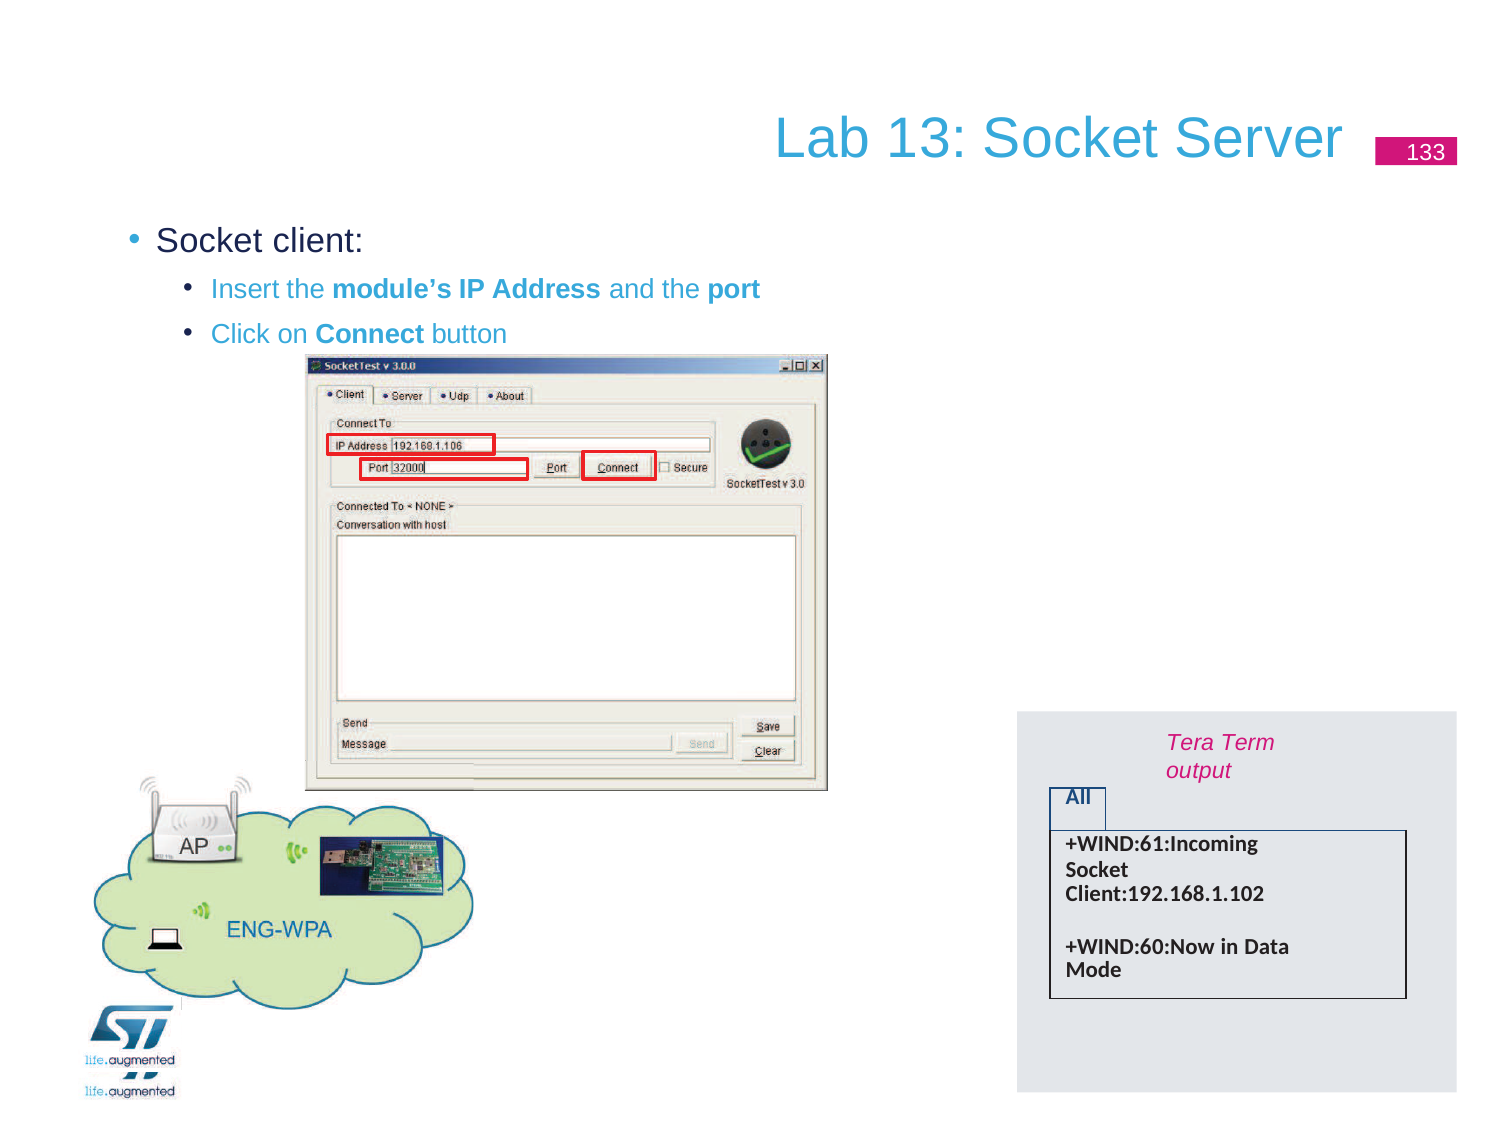

# Lab 13: Socket Server
133
Socket client:
Insert the module’s IP Address and the port
Click on Connect button

Tera Term output

| All |  |
| --- | --- |
| +WIND:61:Incoming Socket Client:192.168.1.102 +WIND:60:Now in Data Mode |  |